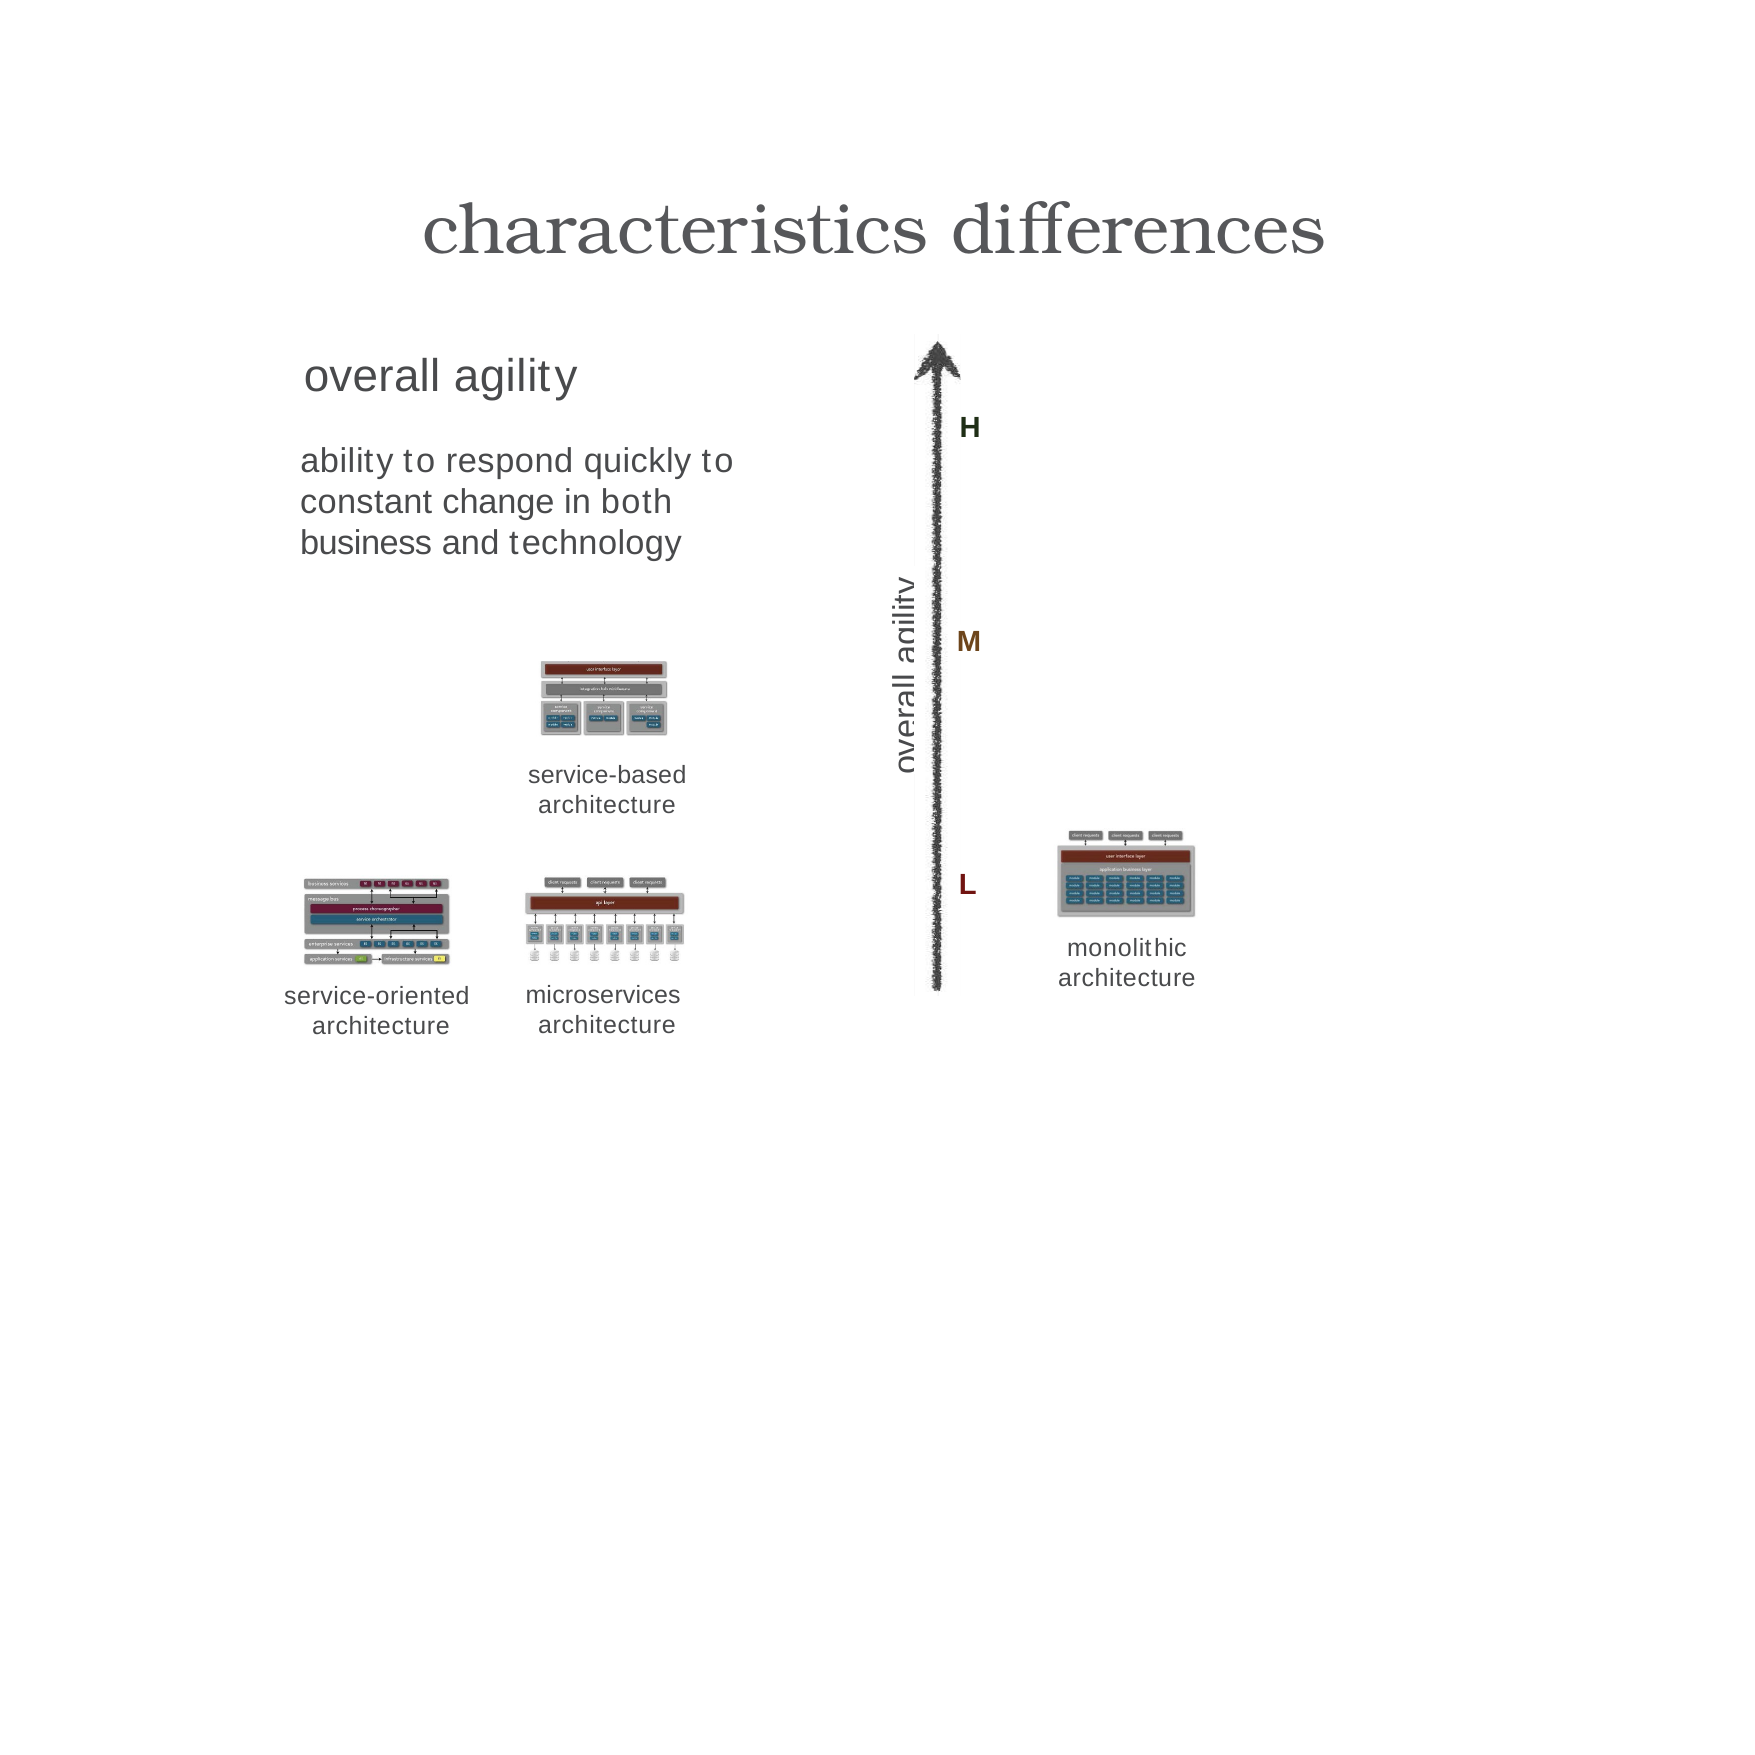

# characteristics differences

overall agility
ability to respond quickly to constant change in both business and technology
H
overall agility
M

service-based architecture

L

monolithic architecture
microservices architecture
service-oriented architecture